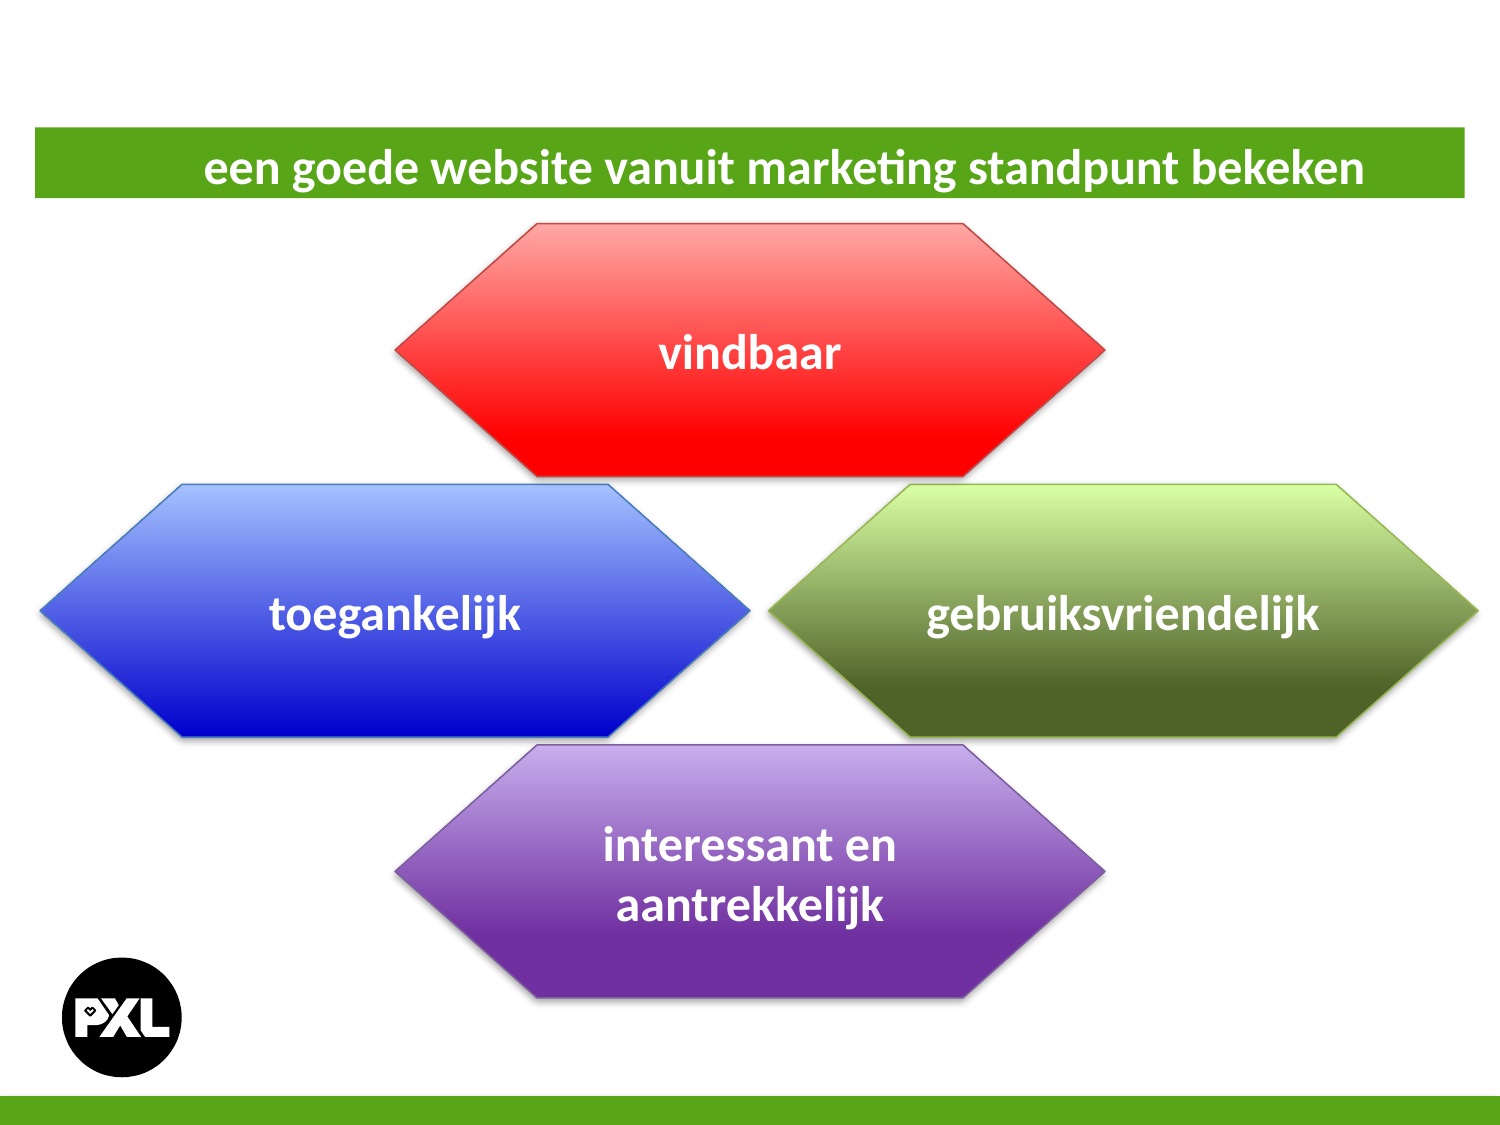

een goede website vanuit marketing standpunt bekeken

vindbaar
toegankelijk
gebruiksvriendelijk
interessant en aantrekkelijk